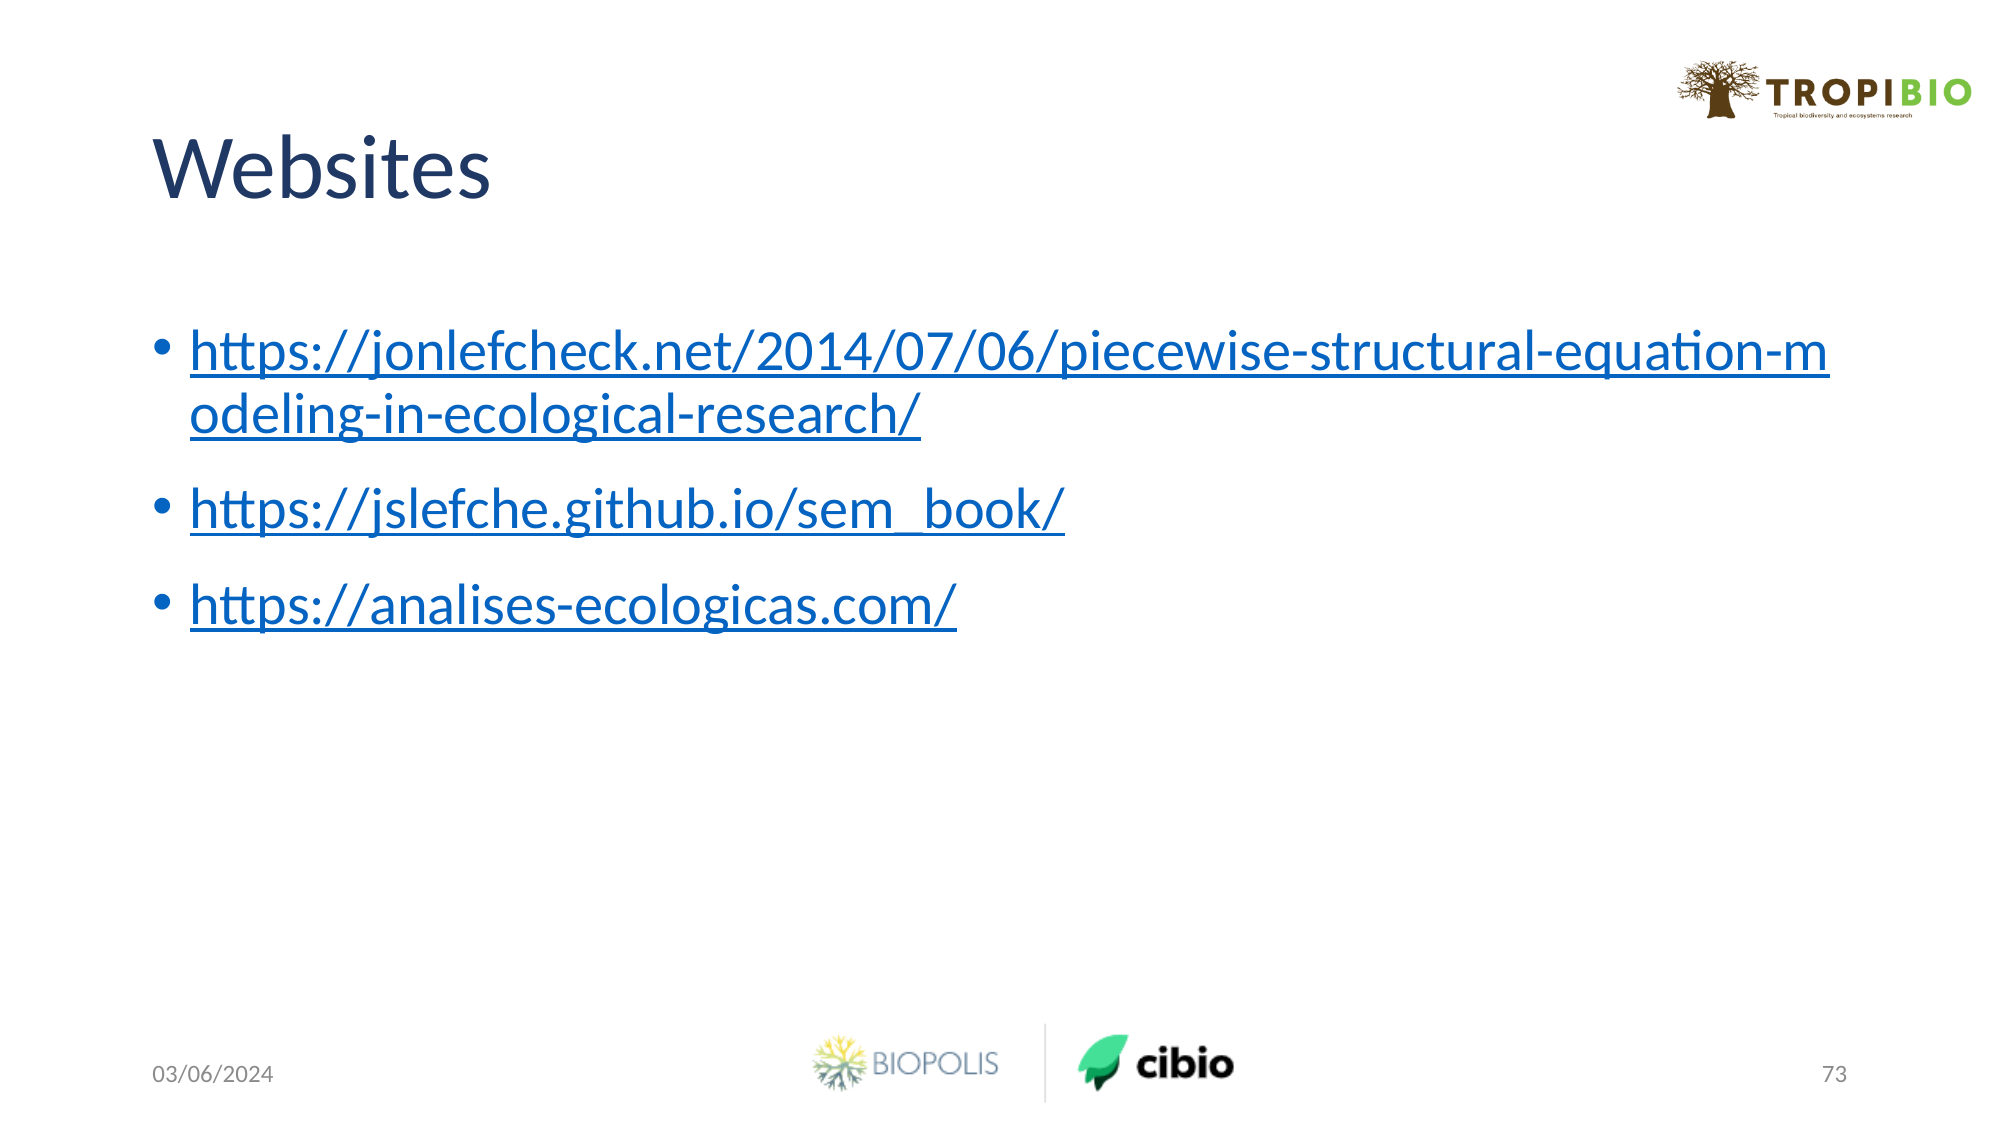

# Websites
https://jonlefcheck.net/2014/07/06/piecewise-structural-equation-modeling-in-ecological-research/
https://jslefche.github.io/sem_book/
https://analises-ecologicas.com/

03/06/2024
73